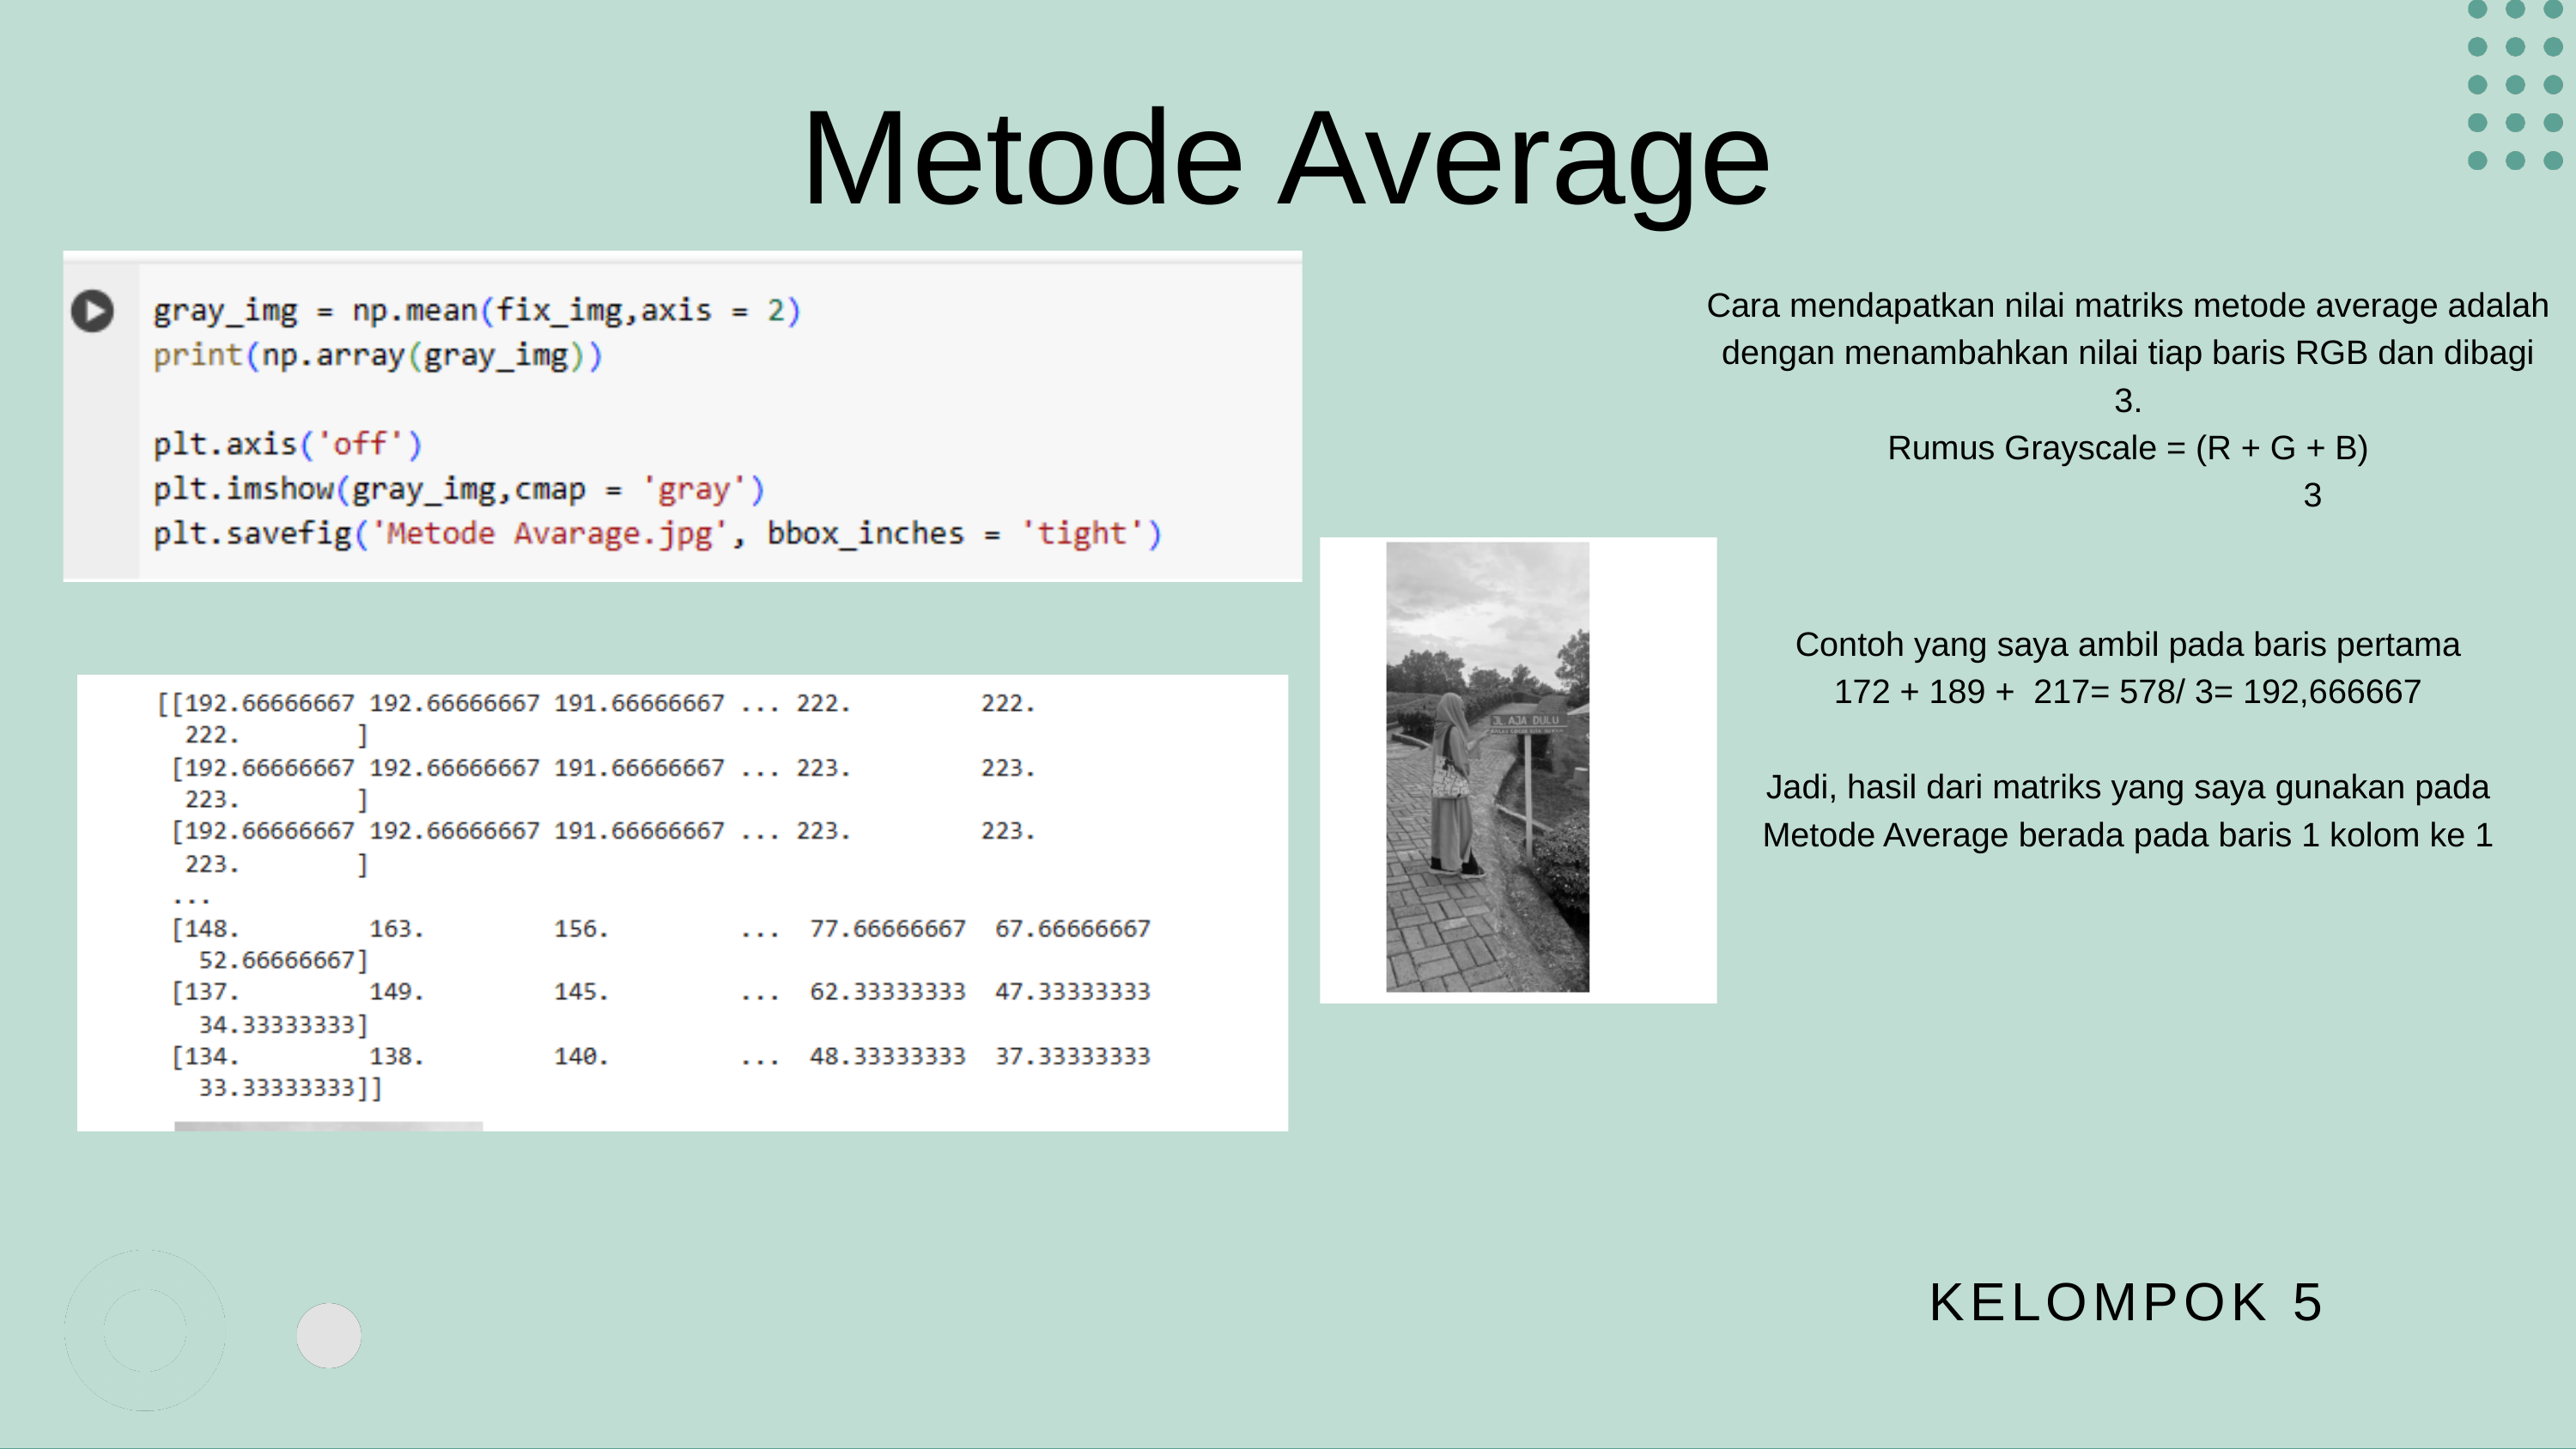

Metode Average

Cara mendapatkan nilai matriks metode average adalah dengan menambahkan nilai tiap baris RGB dan dibagi 3.
Rumus Grayscale = (R + G + B)
                                       3

Contoh yang saya ambil pada baris pertama
172 + 189 +  217= 578/ 3= 192,666667

Jadi, hasil dari matriks yang saya gunakan pada Metode Average berada pada baris 1 kolom ke 1

KELOMPOK 5